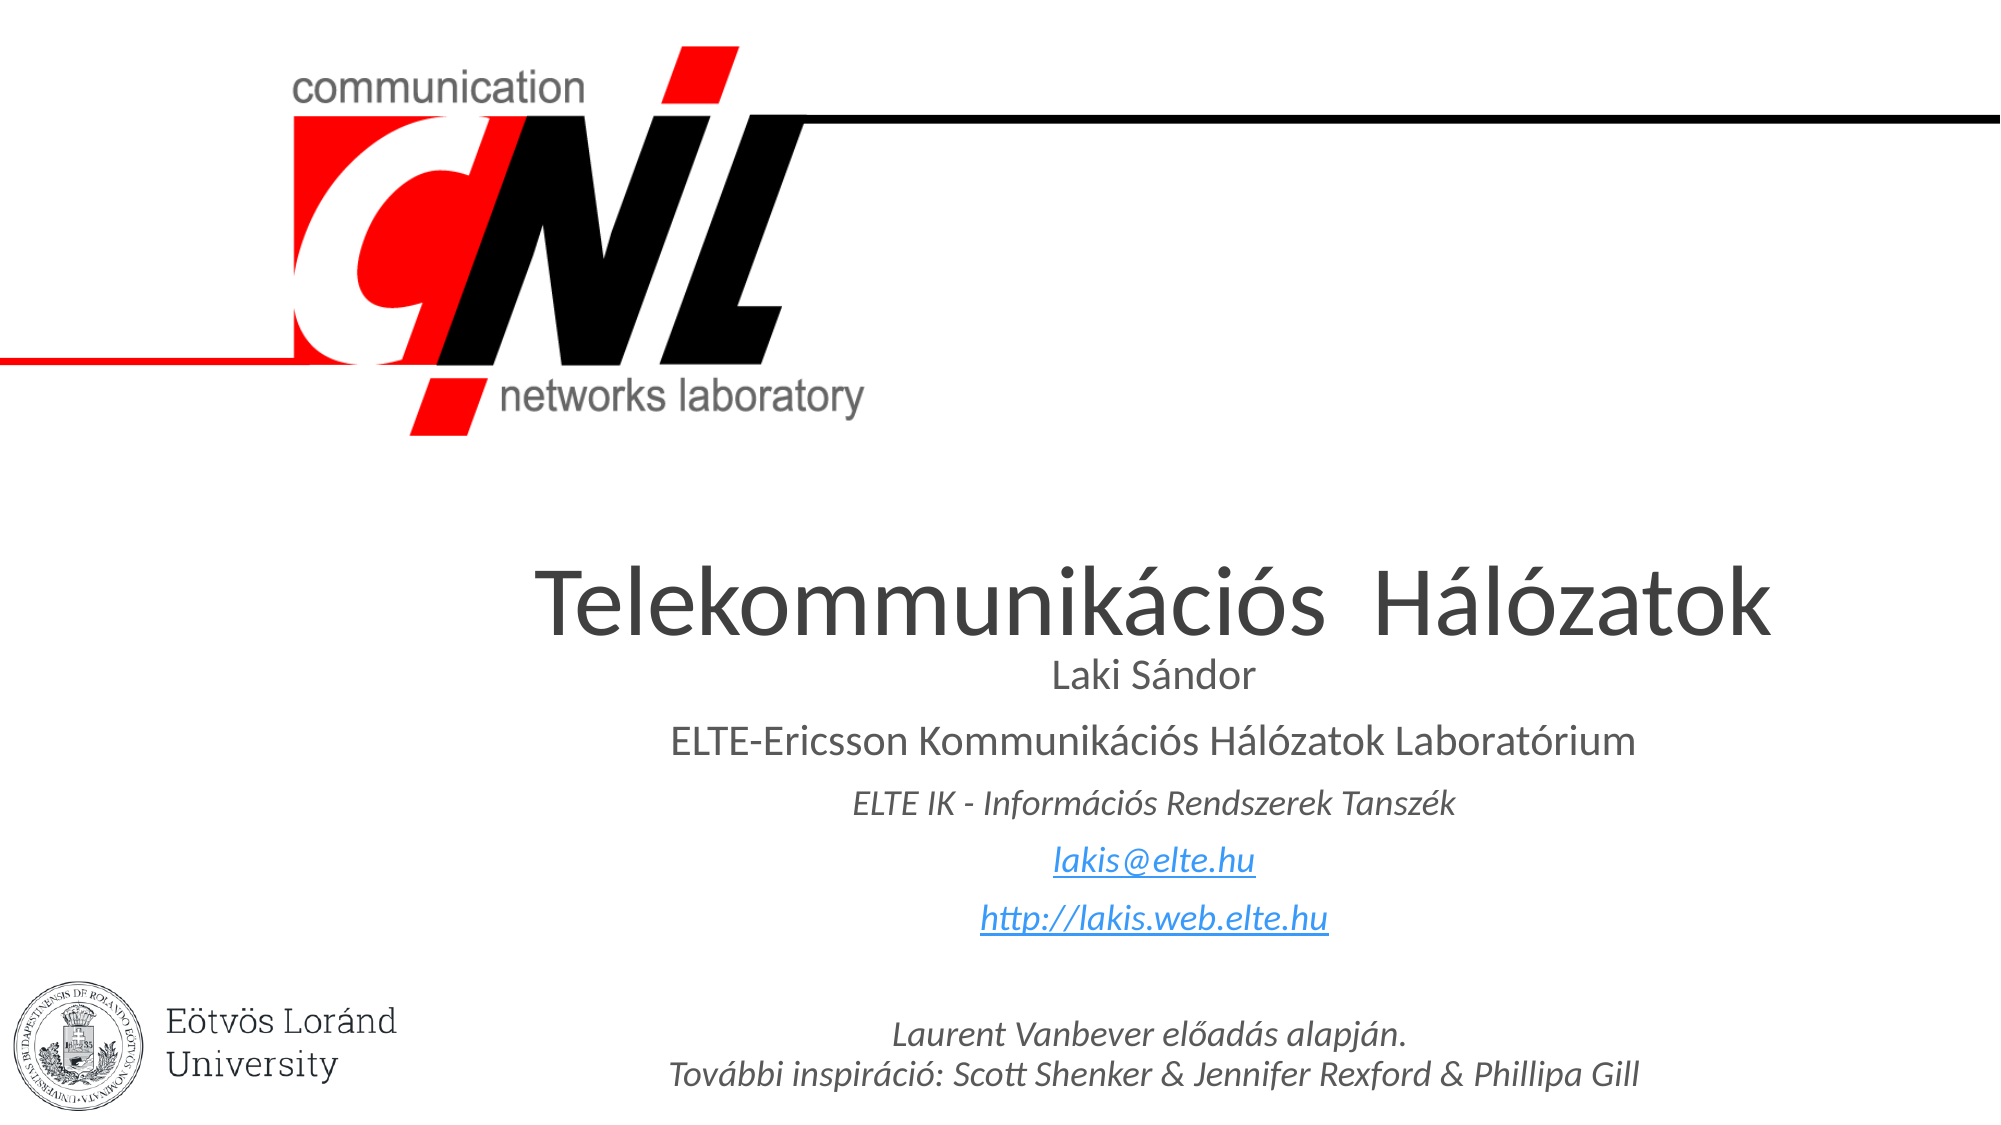

# Telekommunikációs  Hálózatok
Laki Sándor
ELTE-Ericsson Kommunikációs Hálózatok Laboratórium
ELTE IK - Információs Rendszerek Tanszék
lakis@elte.hu
http://lakis.web.elte.hu

Laurent Vanbever előadás alapján.
További inspiráció: Scott Shenker & Jennifer Rexford & Phillipa Gill